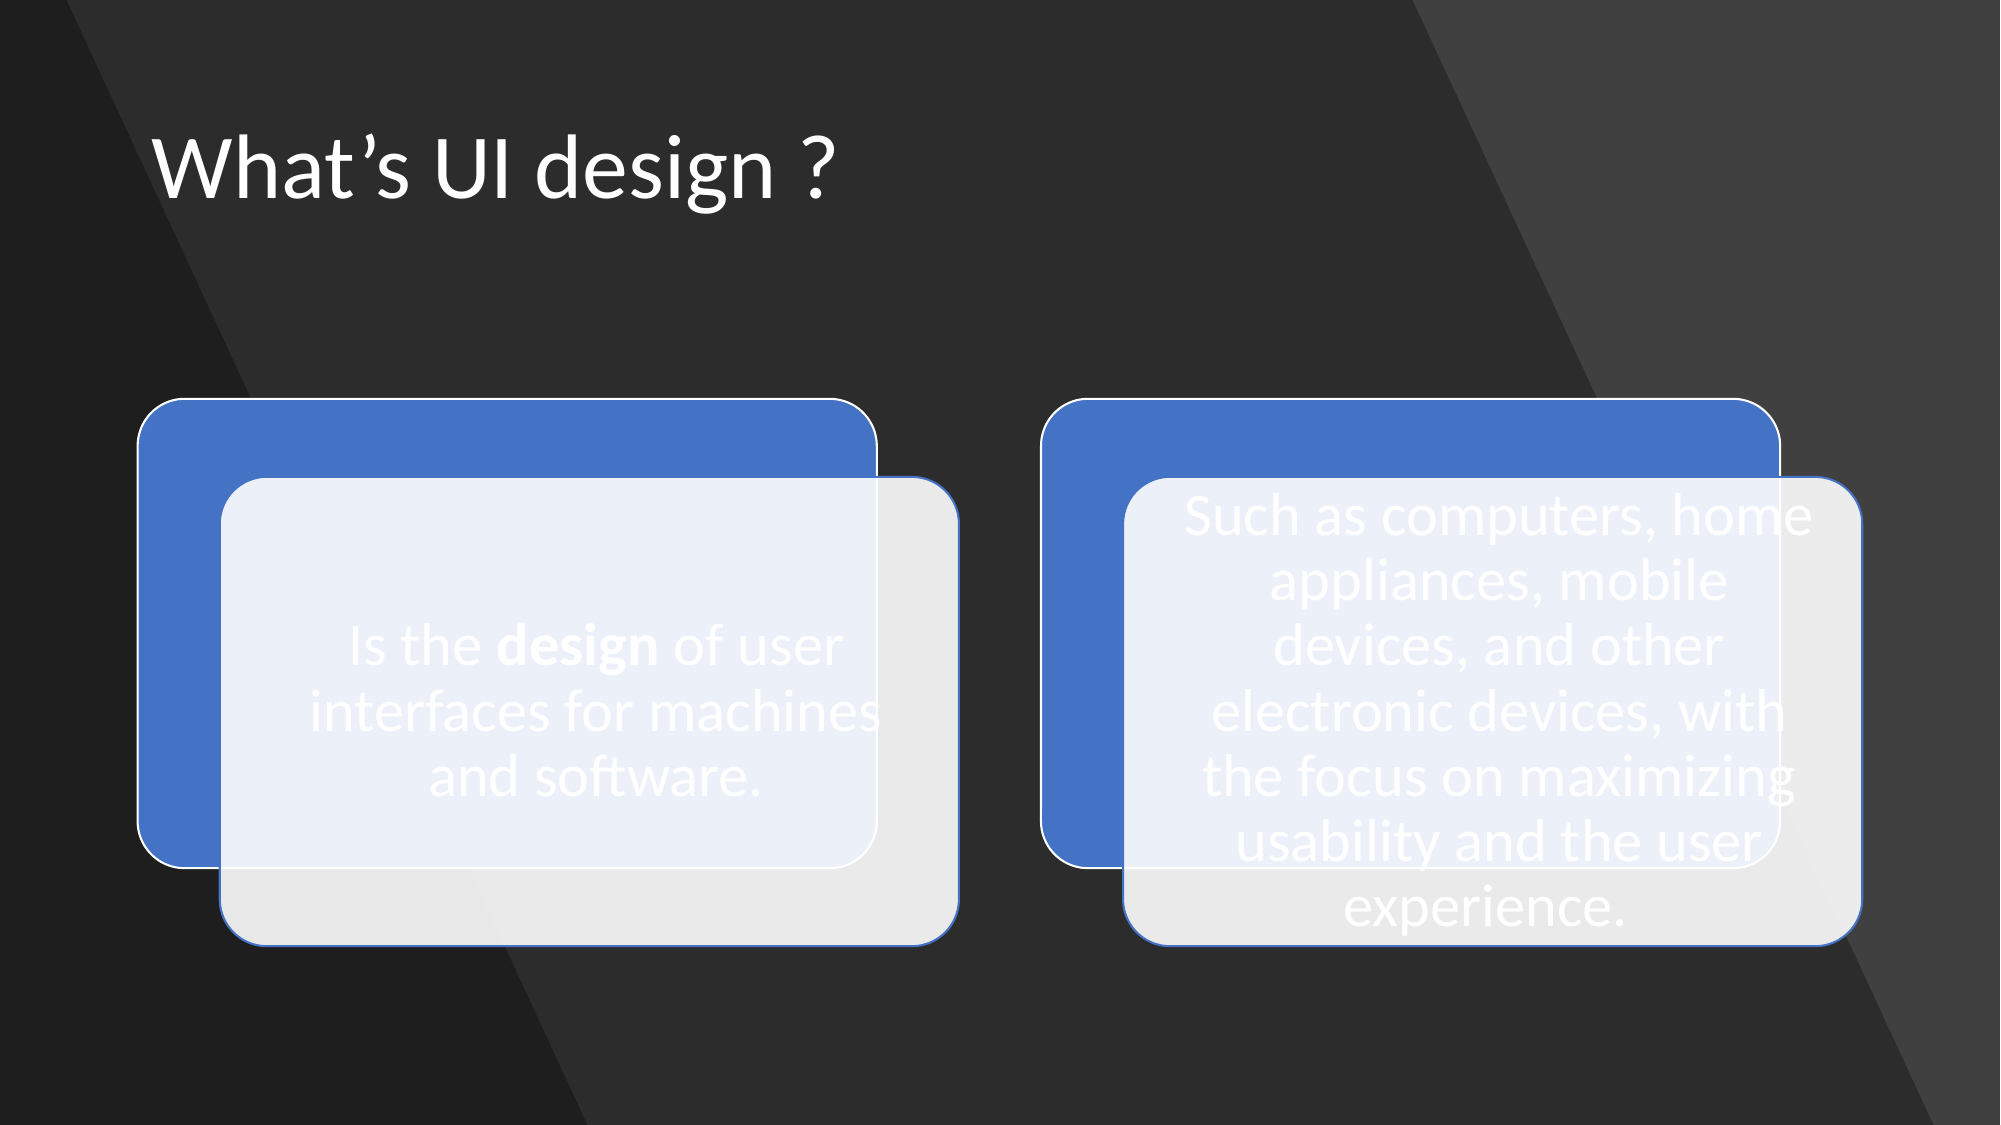

# What’s UI design ?
Is the design of user interfaces for machines and software.
Such as computers, home appliances, mobile devices, and other electronic devices, with the focus on maximizing usability and the user experience.